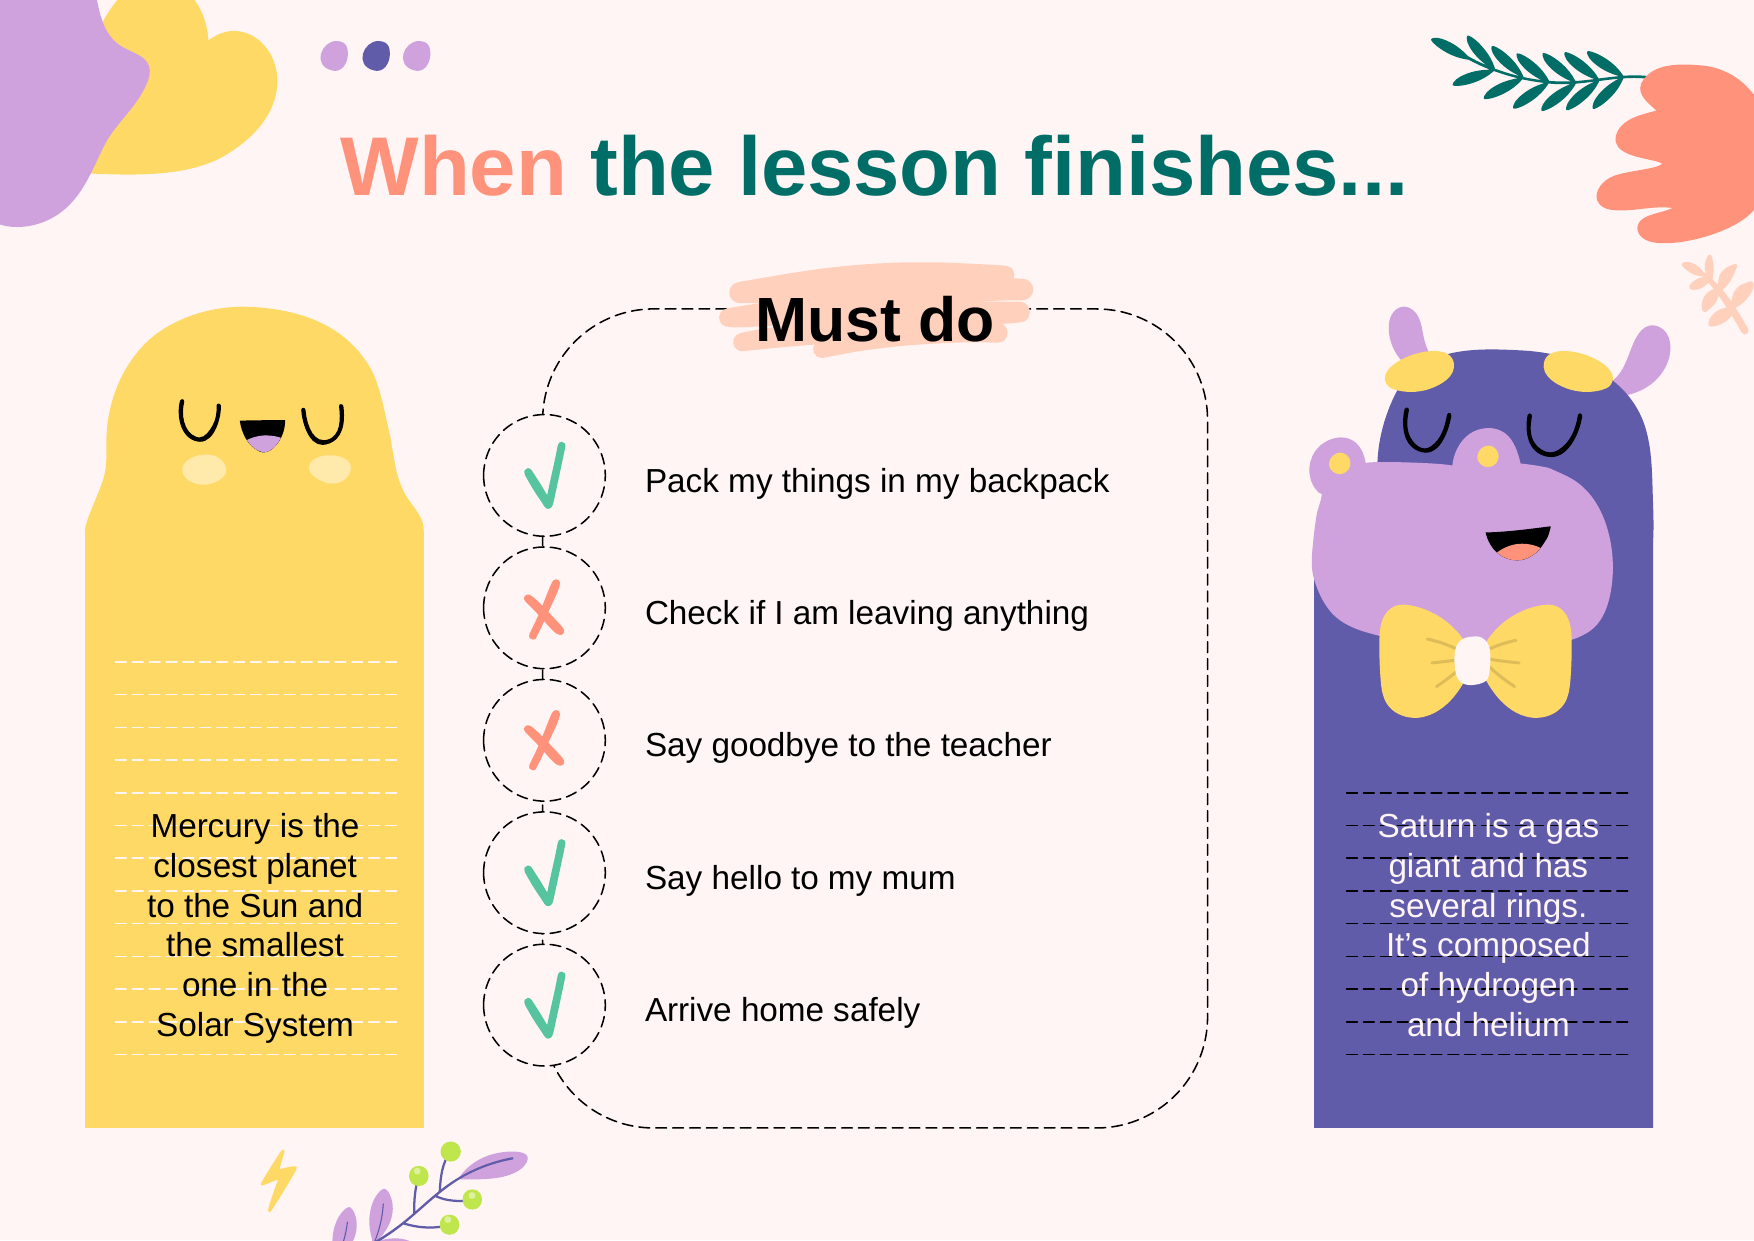

# When the lesson finishes...
Must do

Pack my things in my backpack

Check if I am leaving anything

Say goodbye to the teacher

Mercury is the closest planet to the Sun and the smallest one in the Solar System
Saturn is a gas giant and has several rings. It’s composed of hydrogen and helium

Say hello to my mum

Arrive home safely